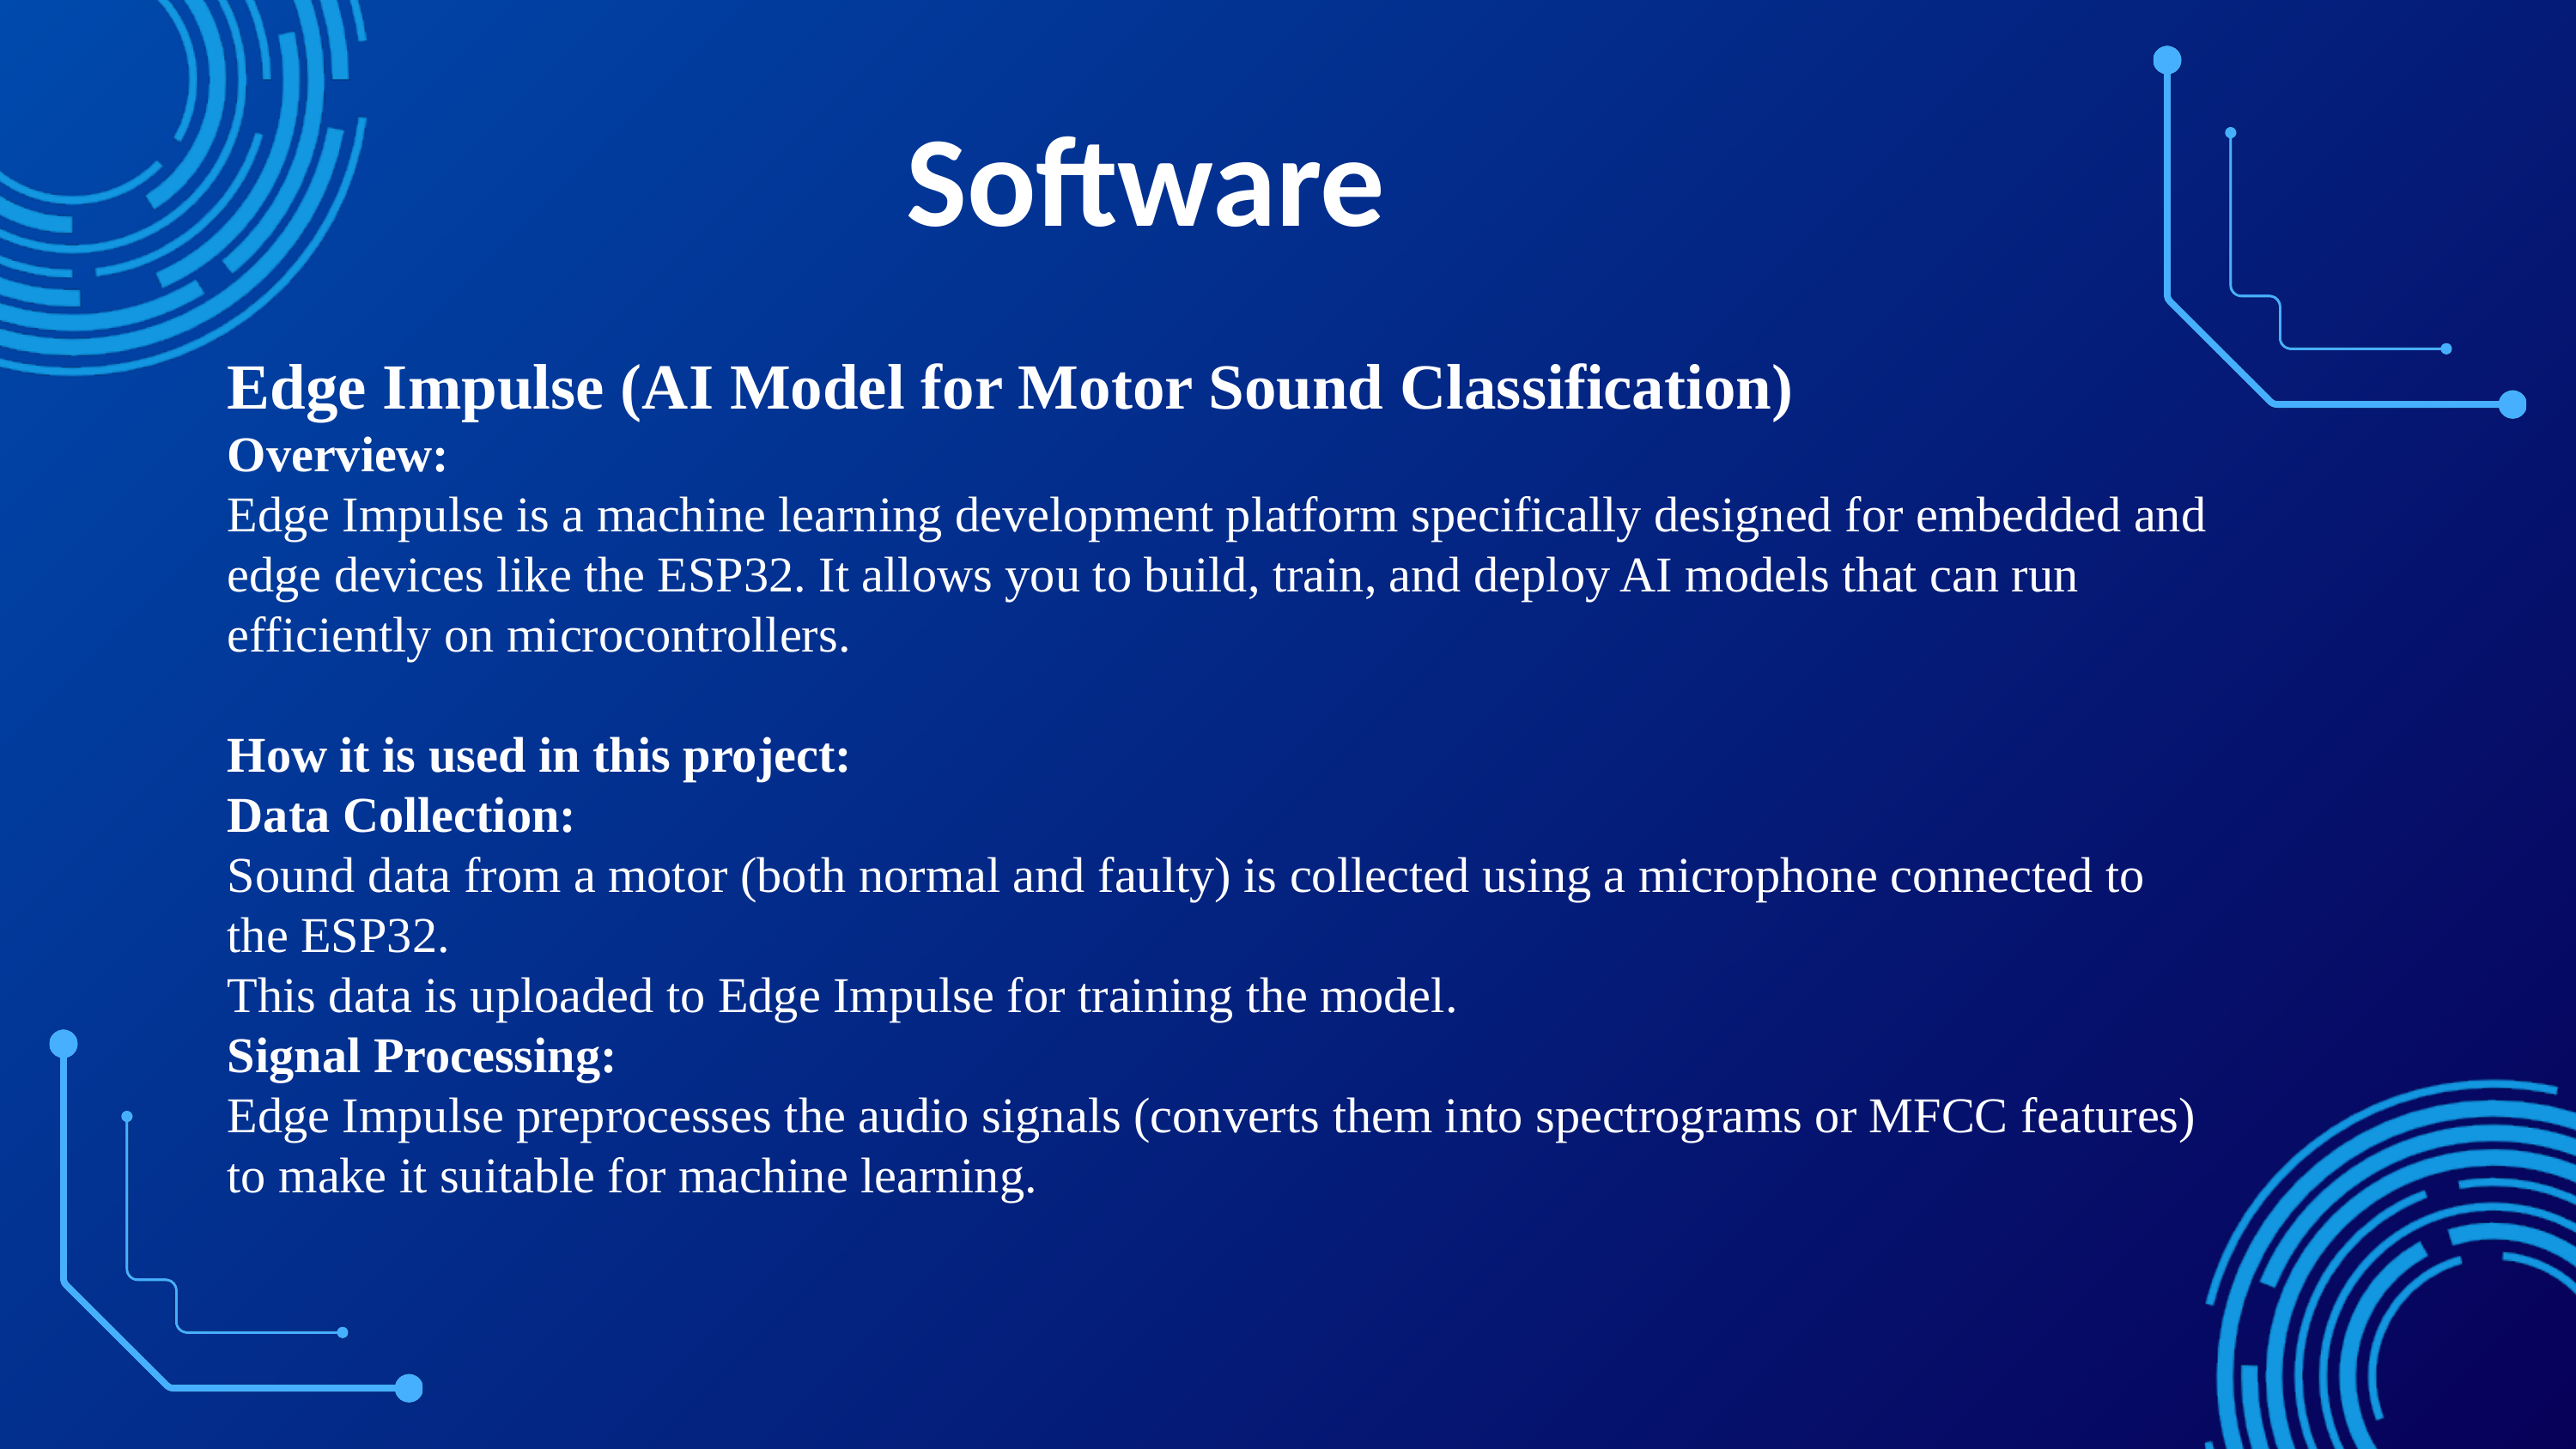

Software
Edge Impulse (AI Model for Motor Sound Classification)
Overview:
Edge Impulse is a machine learning development platform specifically designed for embedded and edge devices like the ESP32. It allows you to build, train, and deploy AI models that can run efficiently on microcontrollers.

How it is used in this project:
Data Collection:
Sound data from a motor (both normal and faulty) is collected using a microphone connected to the ESP32.
This data is uploaded to Edge Impulse for training the model.
Signal Processing:
Edge Impulse preprocesses the audio signals (converts them into spectrograms or MFCC features) to make it suitable for machine learning.